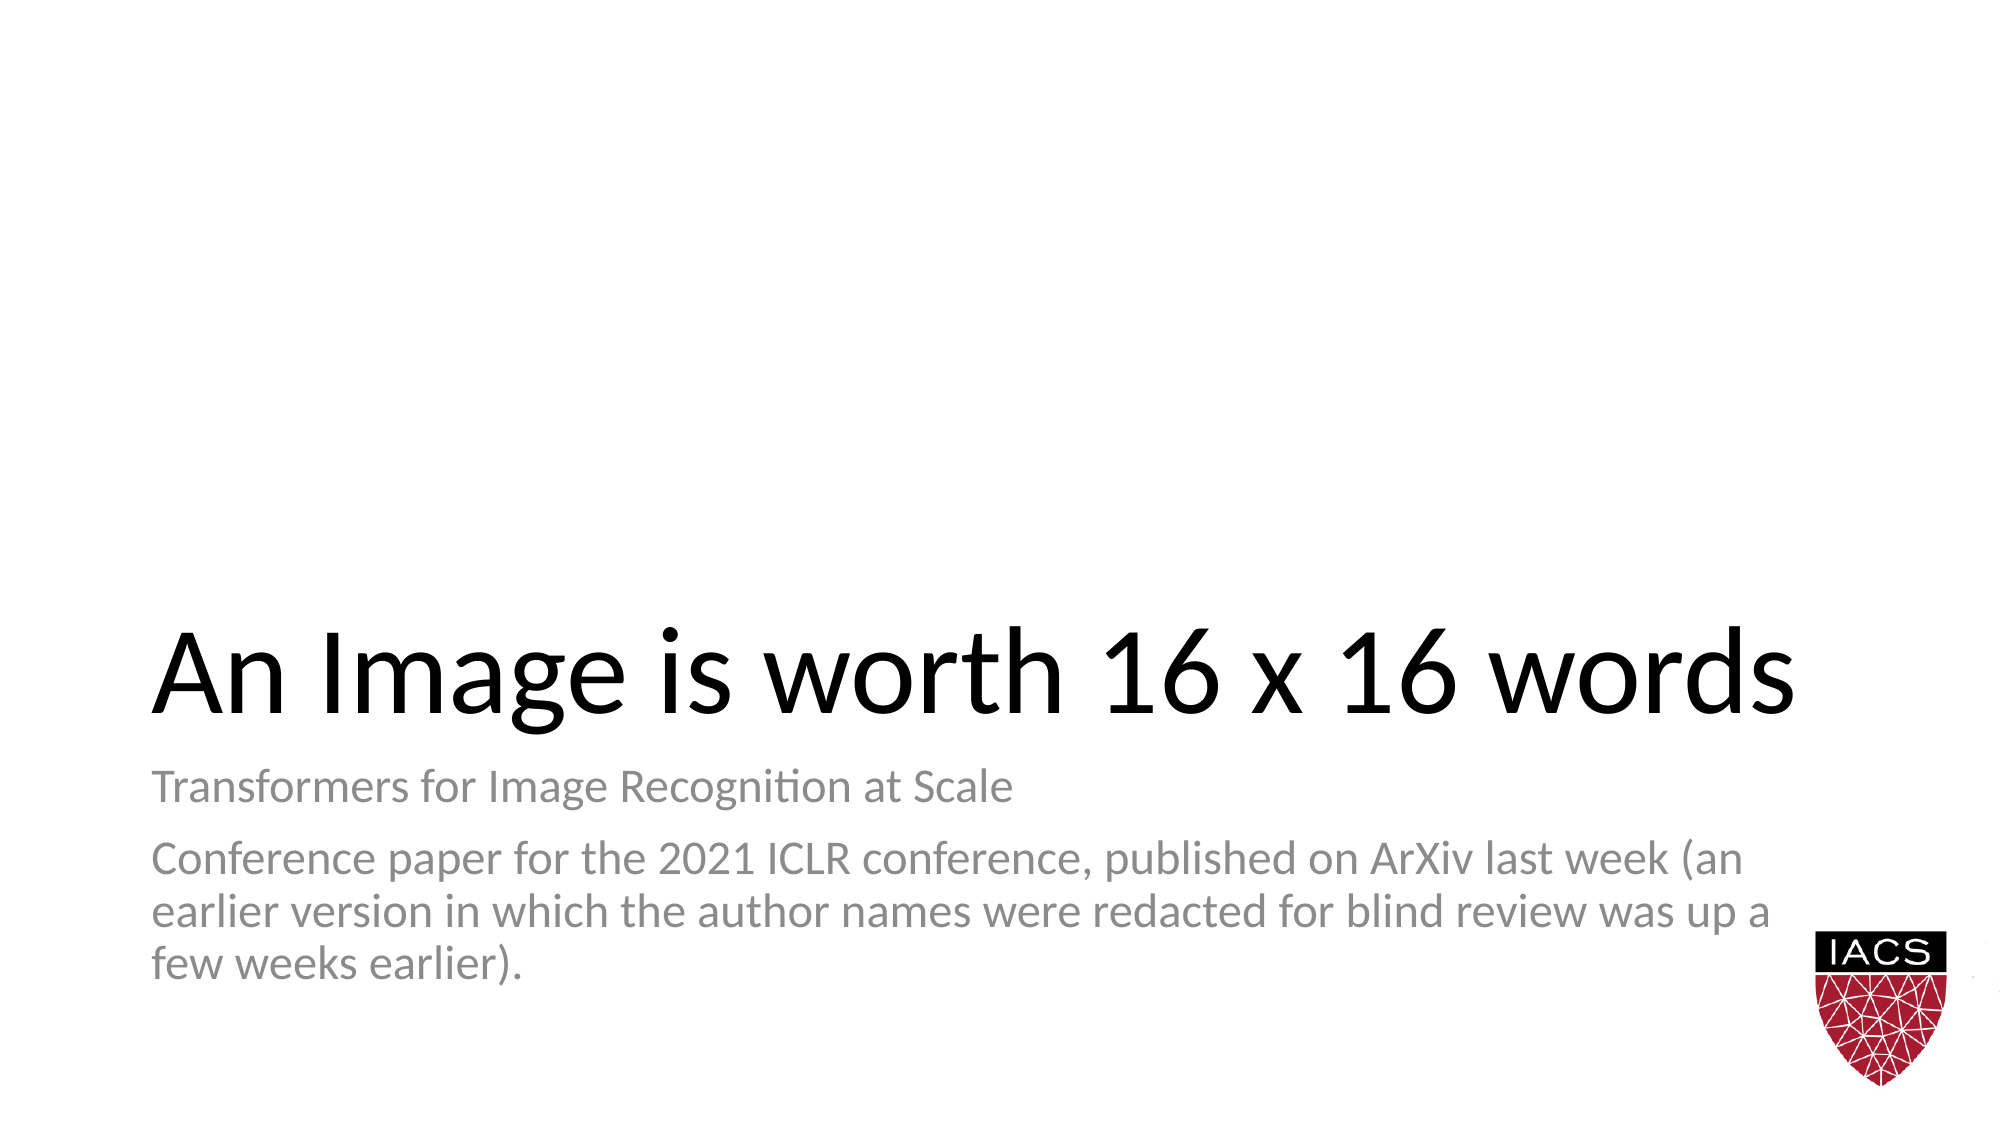

# An Image is worth 16 x 16 words
Transformers for Image Recognition at Scale
Conference paper for the 2021 ICLR conference, published on ArXiv last week (an earlier version in which the author names were redacted for blind review was up a few weeks earlier).